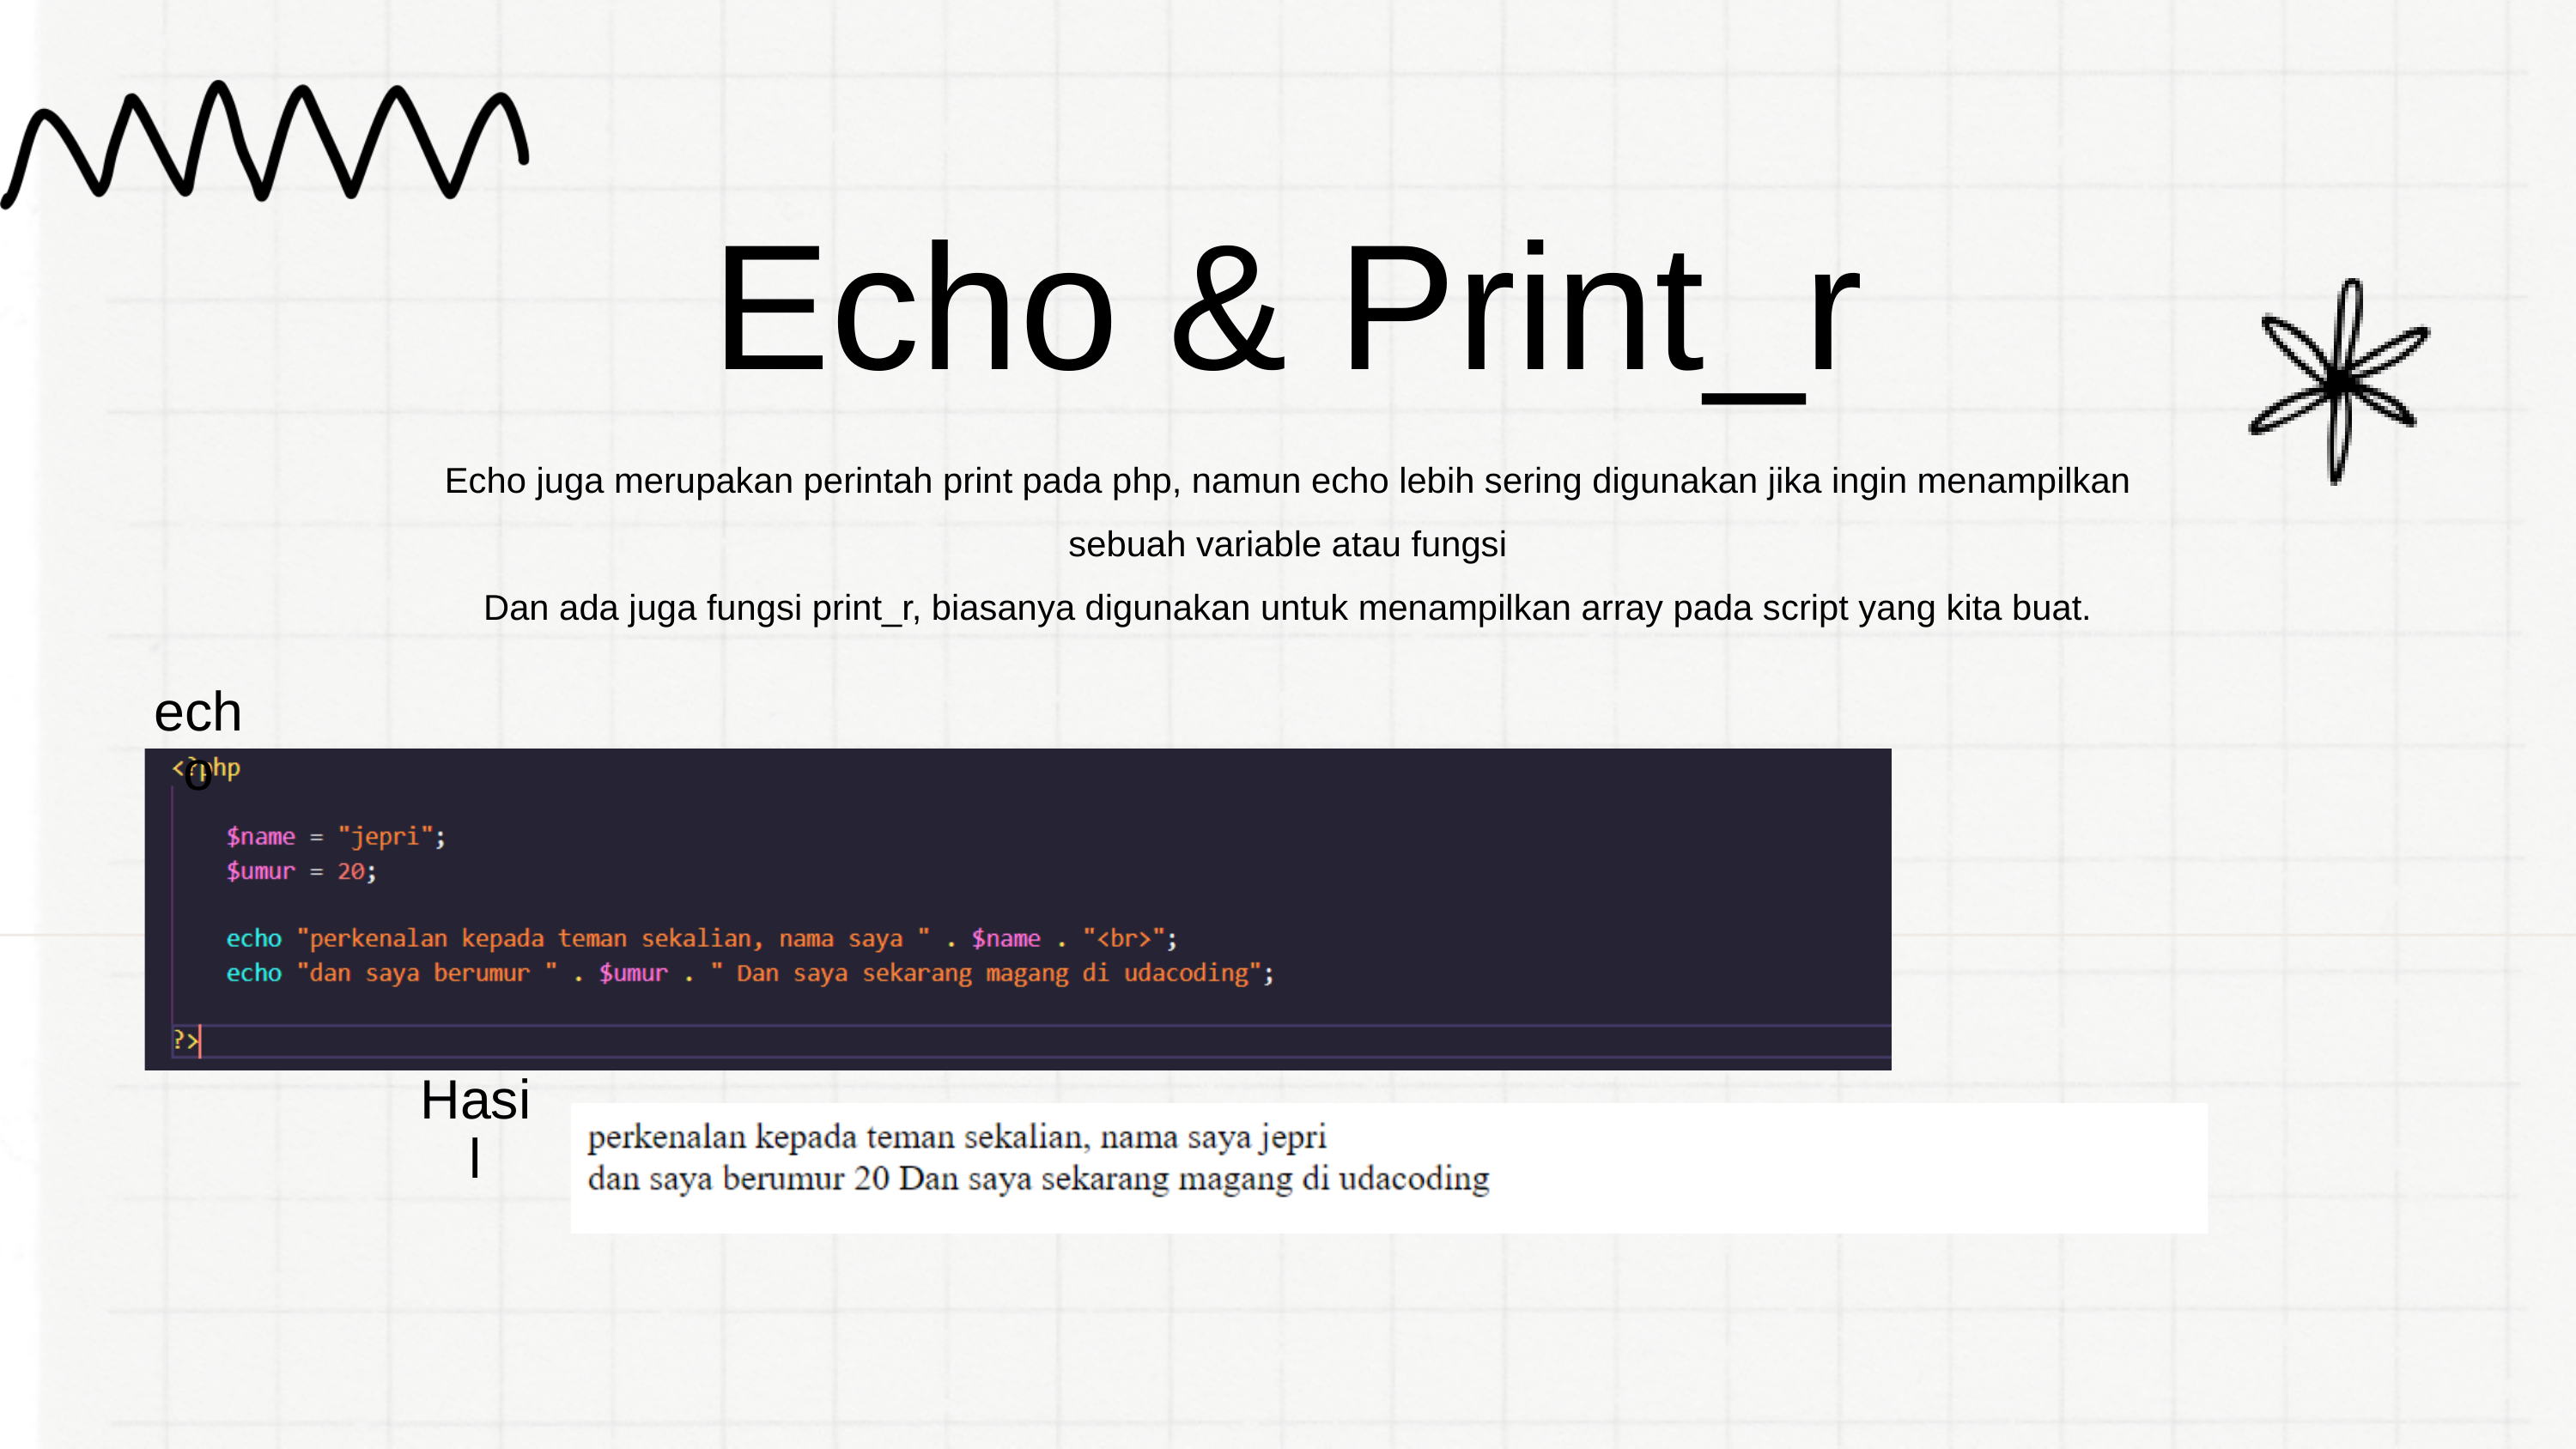

Echo & Print_r

Echo juga merupakan perintah print pada php, namun echo lebih sering digunakan jika ingin menampilkan sebuah variable atau fungsi
Dan ada juga fungsi print_r, biasanya digunakan untuk menampilkan array pada script yang kita buat.
echo

Hasil